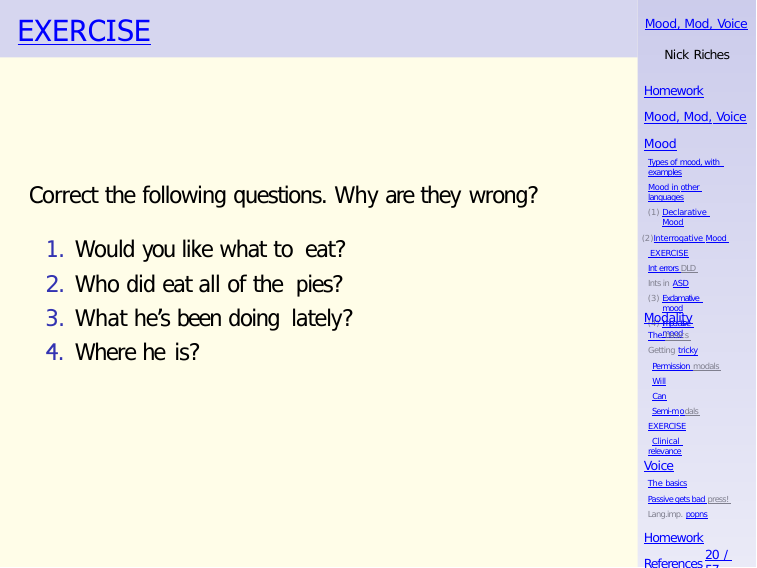

# EXERCISE
Mood, Mod, Voice
Nick Riches

Homework

Mood, Mod, Voice
Mood
Types of mood, with  examples
Mood in other languages
Declarative Mood
Interrogative Mood  EXERCISE
Int errors DLD  Ints in ASD
Exclamative mood
Imperative mood
Correct the following questions. Why are they wrong?
Would you like what to eat?
Who did eat all of the pies?
What he’s been doing lately?
Where he is?
Modality
The basics  Getting tricky
Permission modals  Will
Can
Semi-modals  EXERCISE
Clinical relevance
Voice
The basics
Passive gets bad press!  Lang.imp. popns

Homework
20 / 57
References